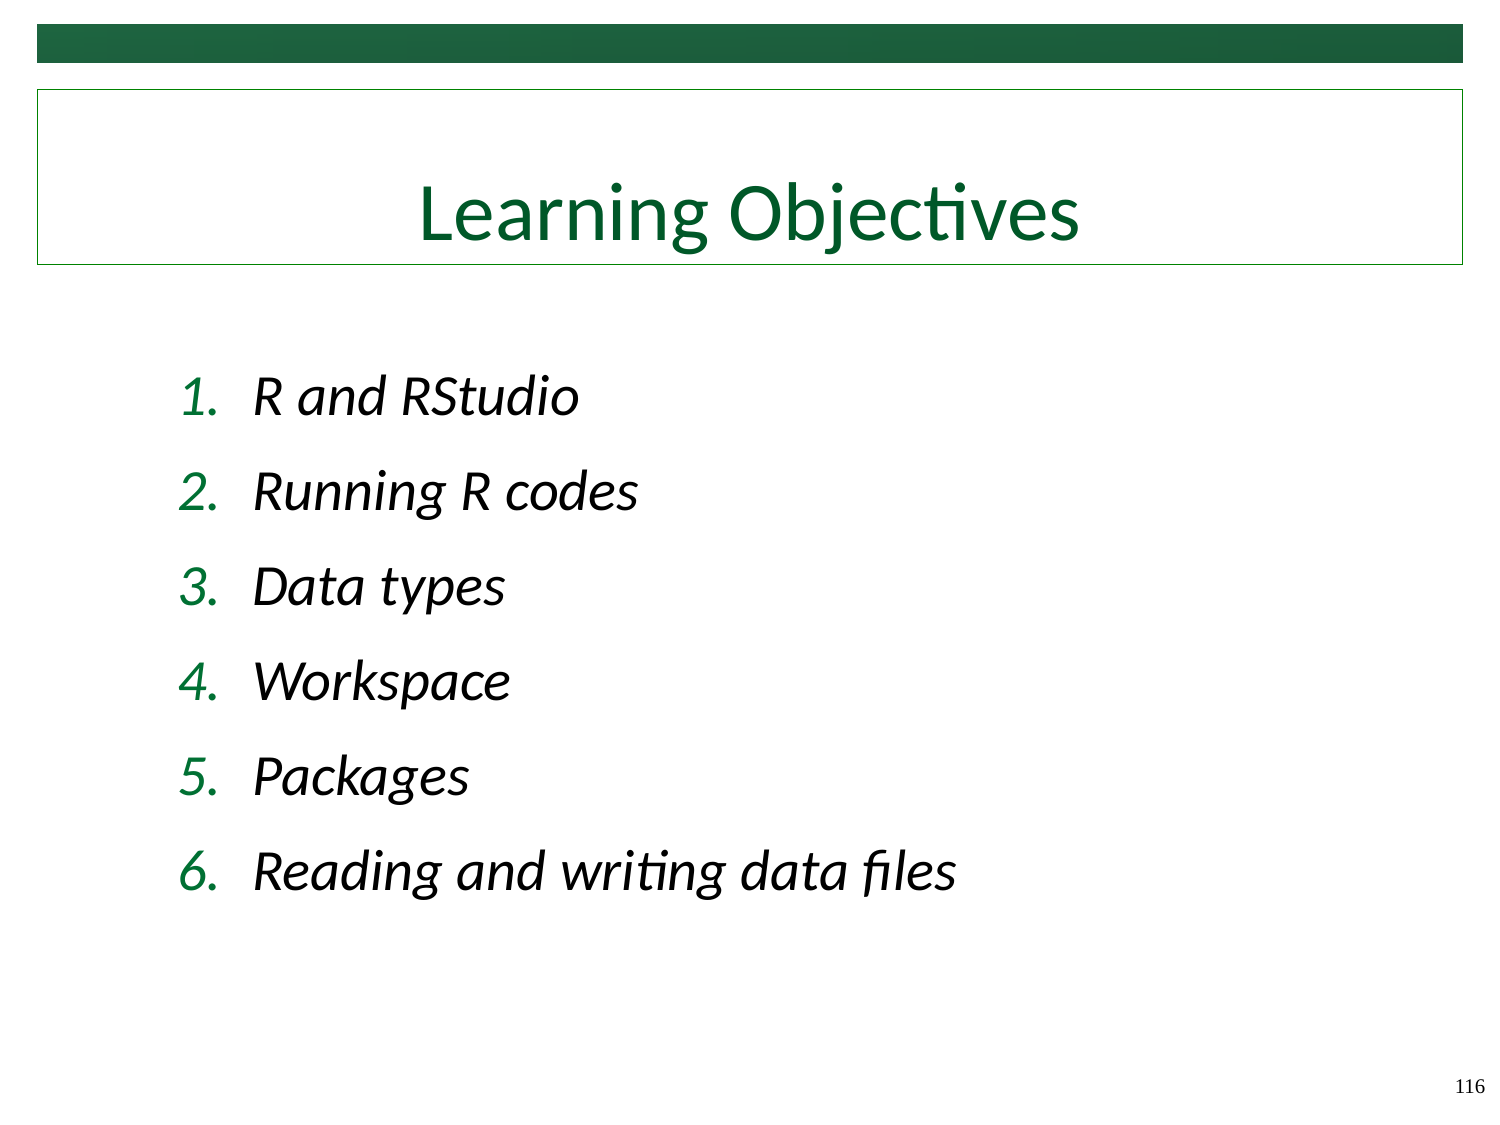

# Learning Objectives
R and RStudio
Running R codes
Data types
Workspace
Packages
Reading and writing data files

116